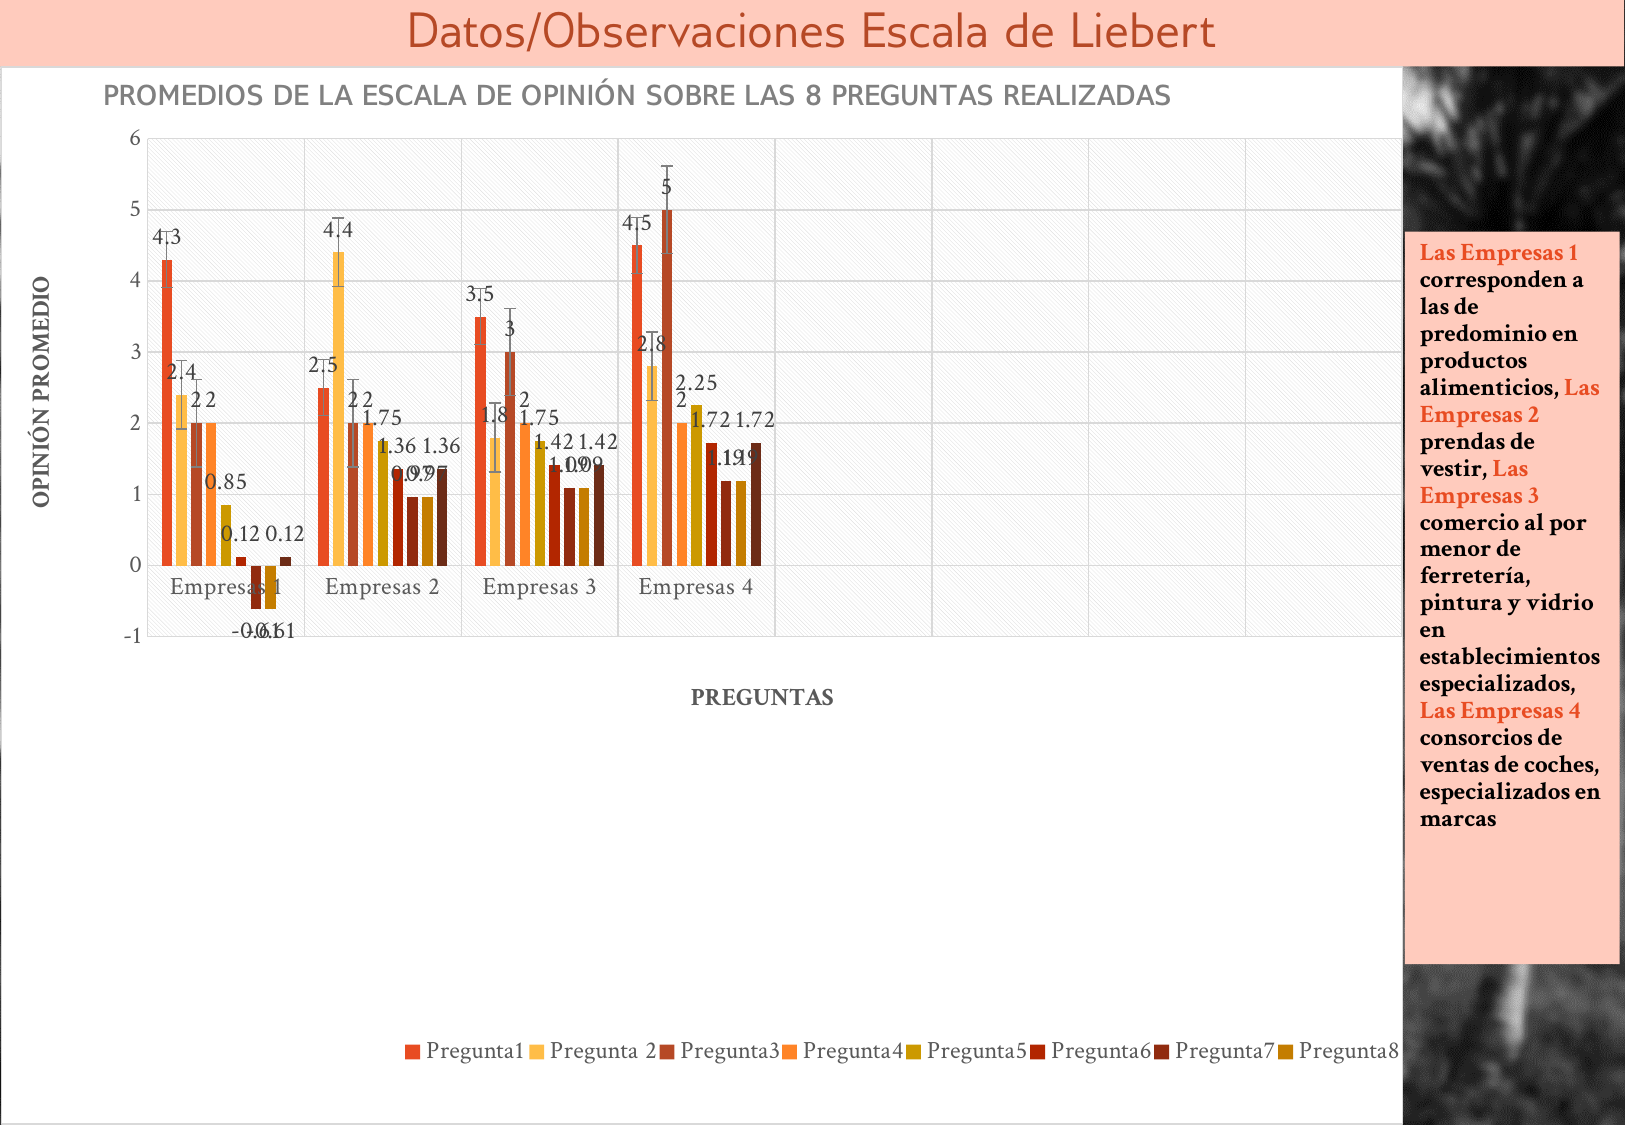

# Datos/Observaciones Escala de Liebert

### Chart: PROMEDIOS DE LA ESCALA DE OPINIÓN SOBRE LAS 8 PREGUNTAS REALIZADAS

| Category | Pregunta1 | Pregunta 2 | Pregunta3 | Pregunta4 | Pregunta5 | Pregunta6 | Pregunta7 | Pregunta8 | Pregunta9 |
|---|---|---|---|---|---|---|---|---|---|
| Empresas 1 | 4.3 | 2.4 | 2.0 | 2.0 | 0.85 | 0.12 | -0.61 | -0.61 | 0.12 |
| Empresas 2 | 2.5 | 4.4 | 2.0 | 2.0 | 1.75 | 1.36 | 0.97 | 0.97 | 1.36 |
| Empresas 3 | 3.5 | 1.8 | 3.0 | 2.0 | 1.75 | 1.42 | 1.09 | 1.09 | 1.42 |
| Empresas 4 | 4.5 | 2.8 | 5.0 | 2.0 | 2.25 | 1.72 | 1.19 | 1.19 | 1.72 |
Las Empresas 1 corresponden a las de predominio en productos alimenticios, Las Empresas 2 prendas de vestir, Las Empresas 3 comercio al por menor de ferretería, pintura y vidrio en establecimientos especializados, Las Empresas 4 consorcios de ventas de coches, especializados en marcas